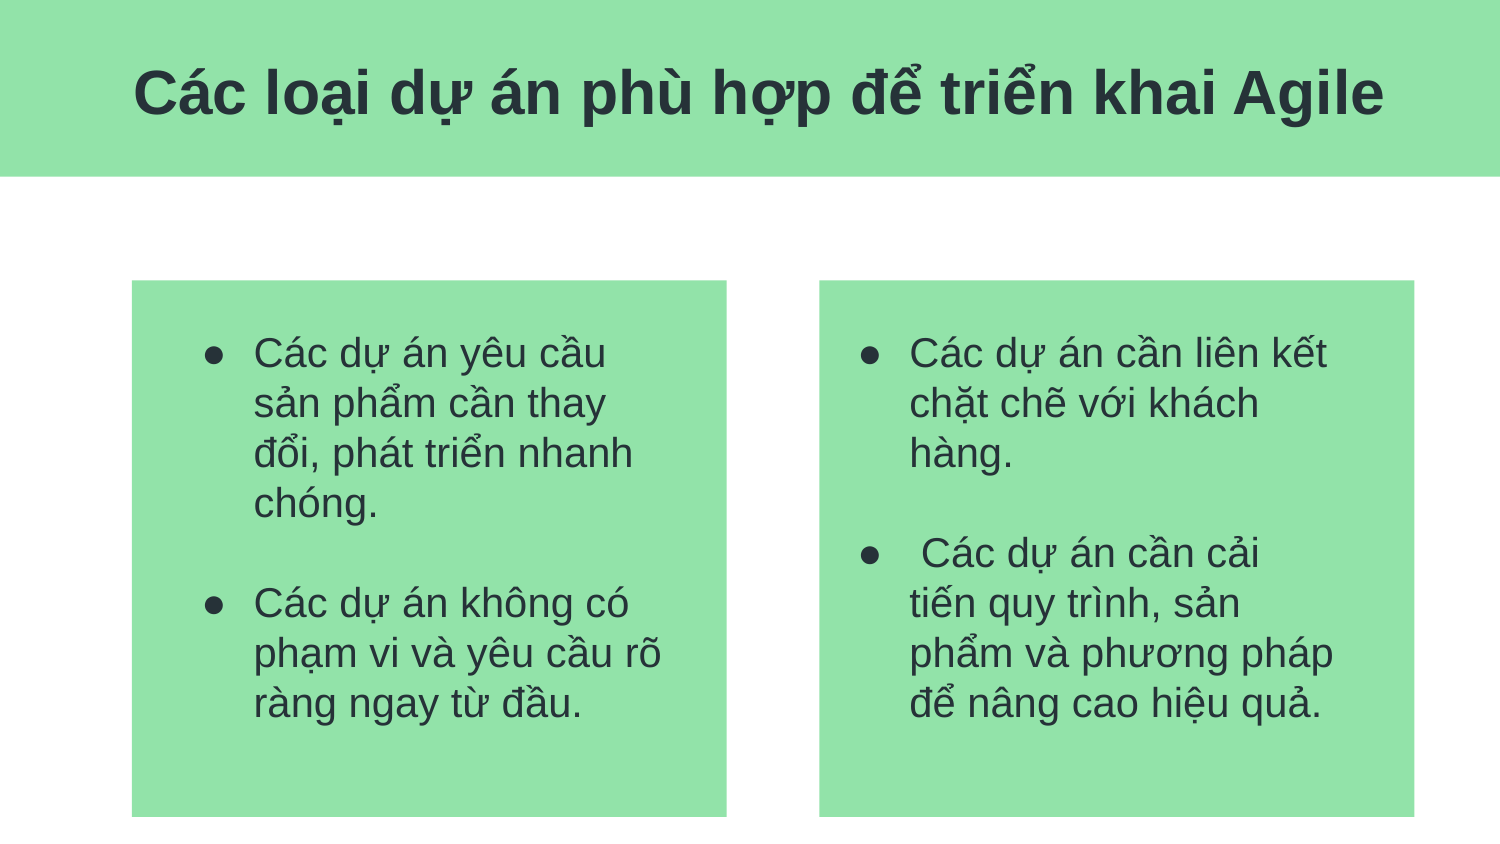

# Các loại dự án phù hợp để triển khai Agile

Các dự án yêu cầu sản phẩm cần thay đổi, phát triển nhanh chóng.

Các dự án không có phạm vi và yêu cầu rõ ràng ngay từ đầu.

Các dự án cần liên kết chặt chẽ với khách hàng.

 Các dự án cần cải tiến quy trình, sản phẩm và phương pháp để nâng cao hiệu quả.